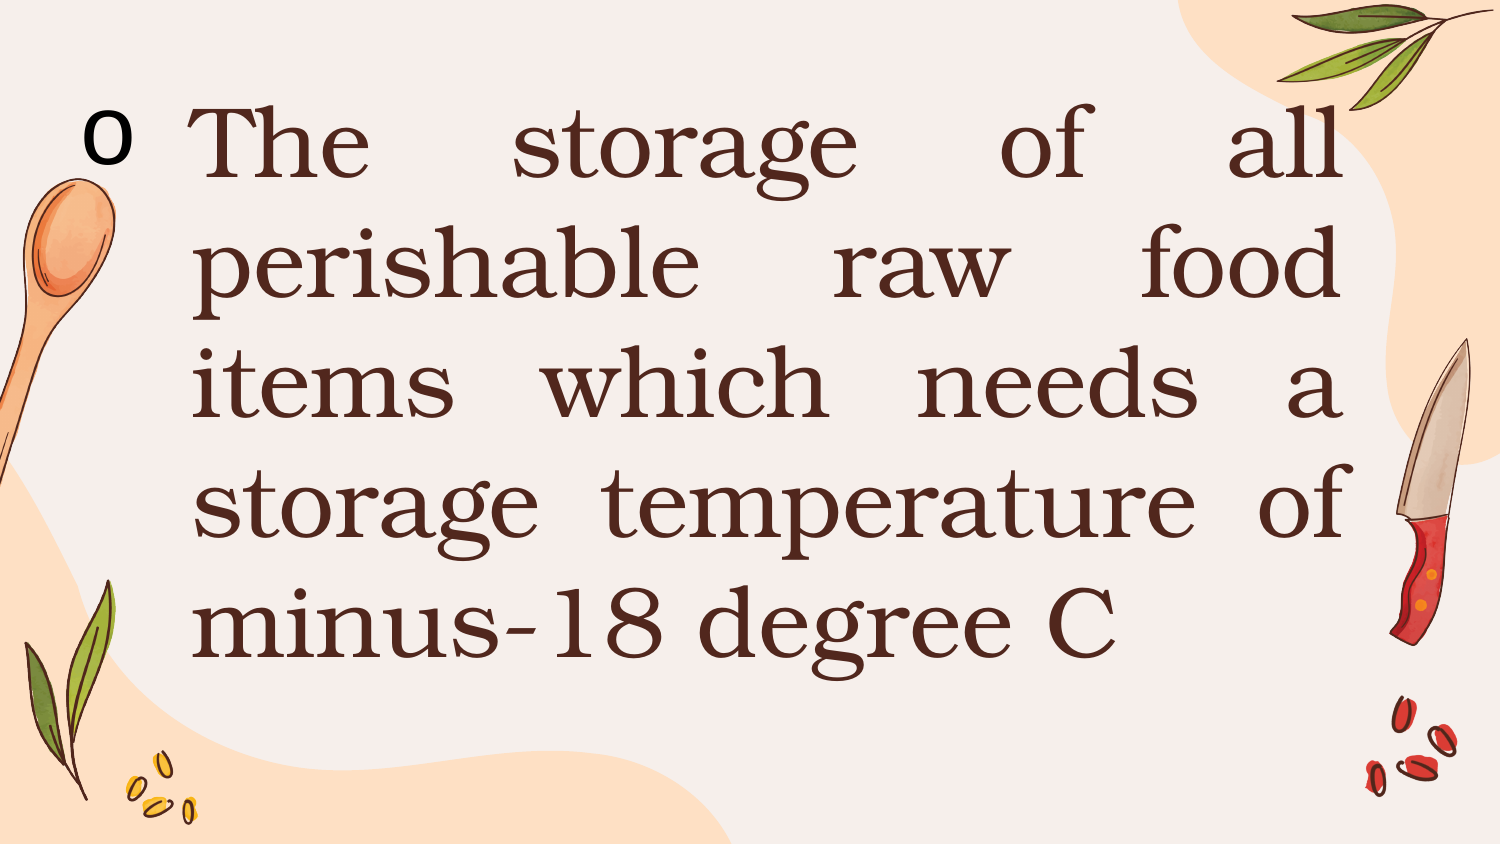

The storage of all perishable raw food items which needs a storage temperature of minus-18 degree C